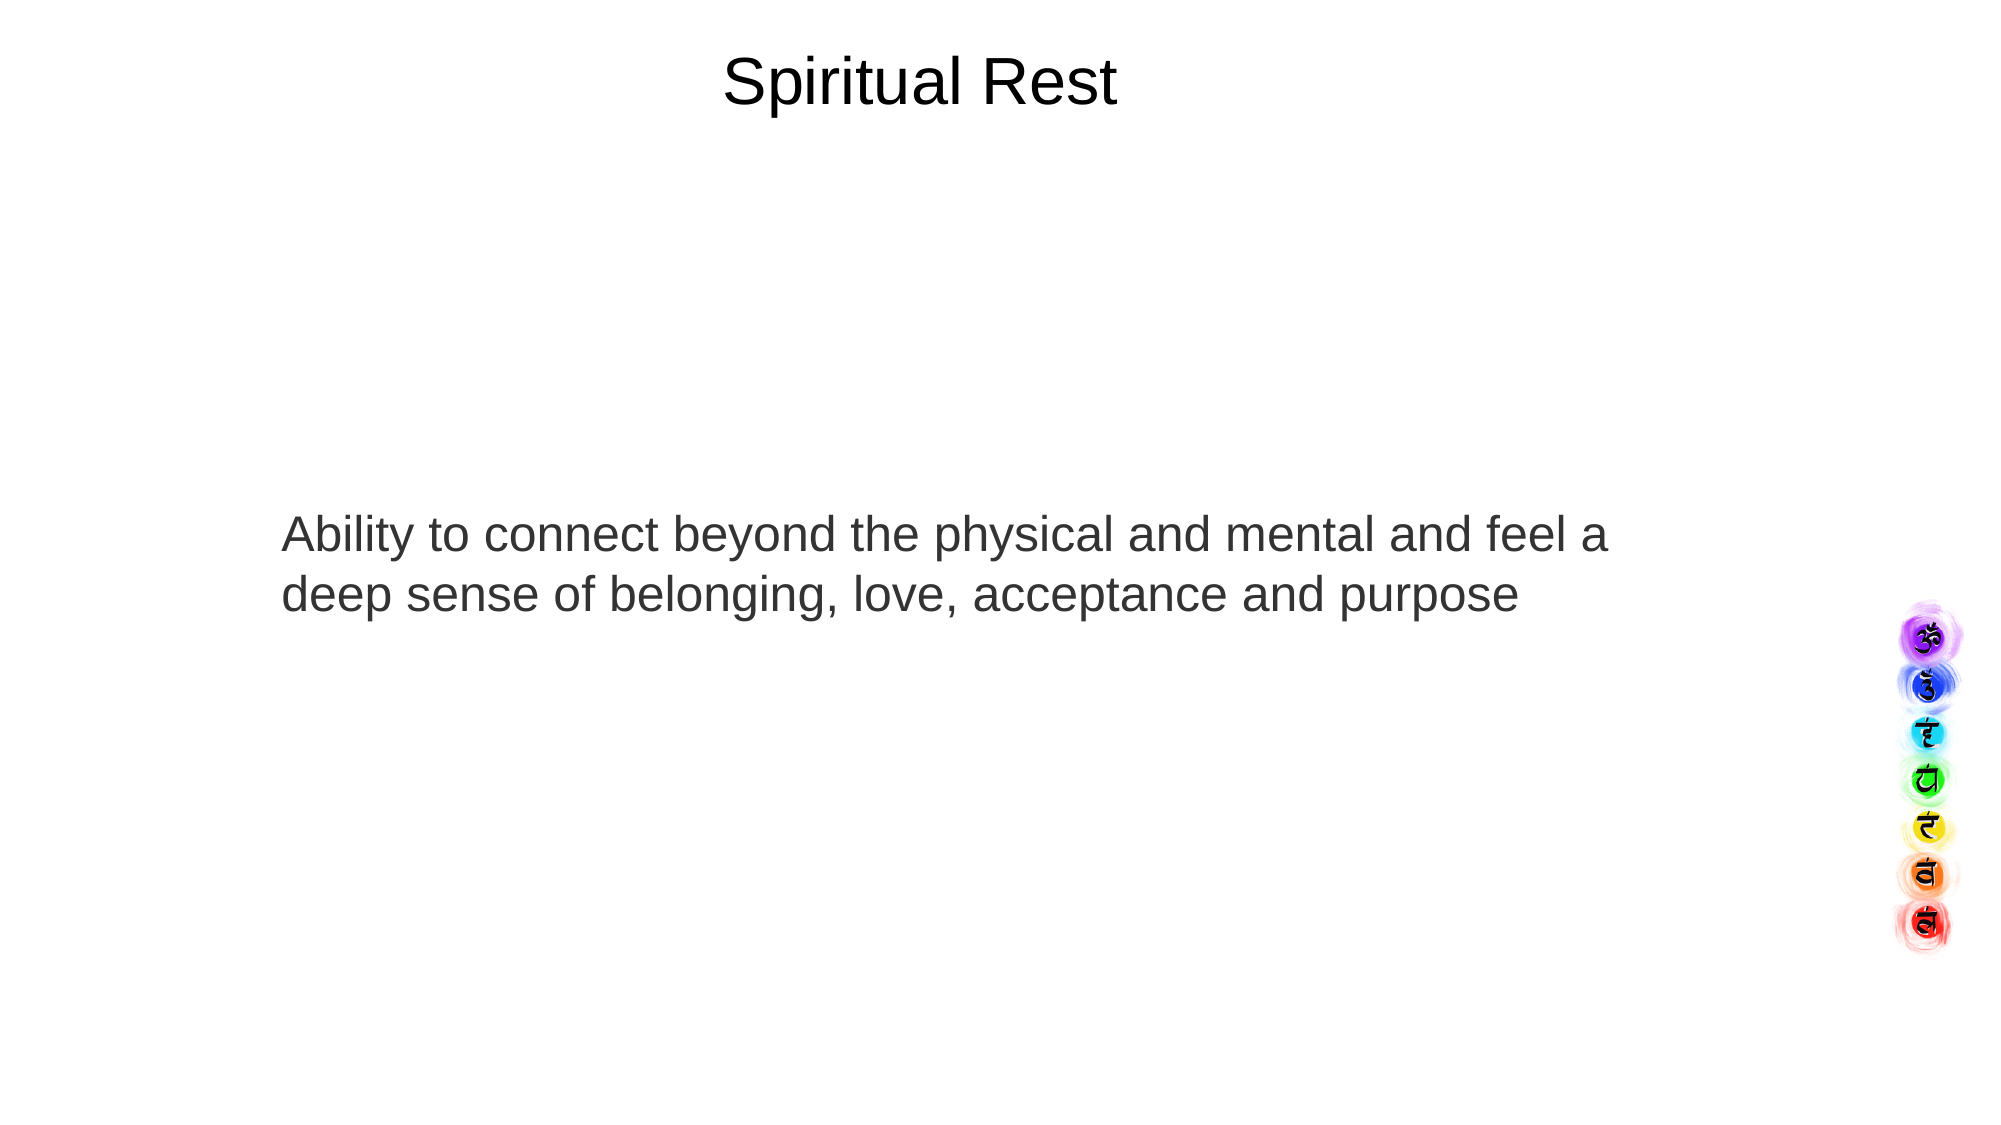

Spiritual Rest
Ability to connect beyond the physical and mental and feel a deep sense of belonging, love, acceptance and purpose